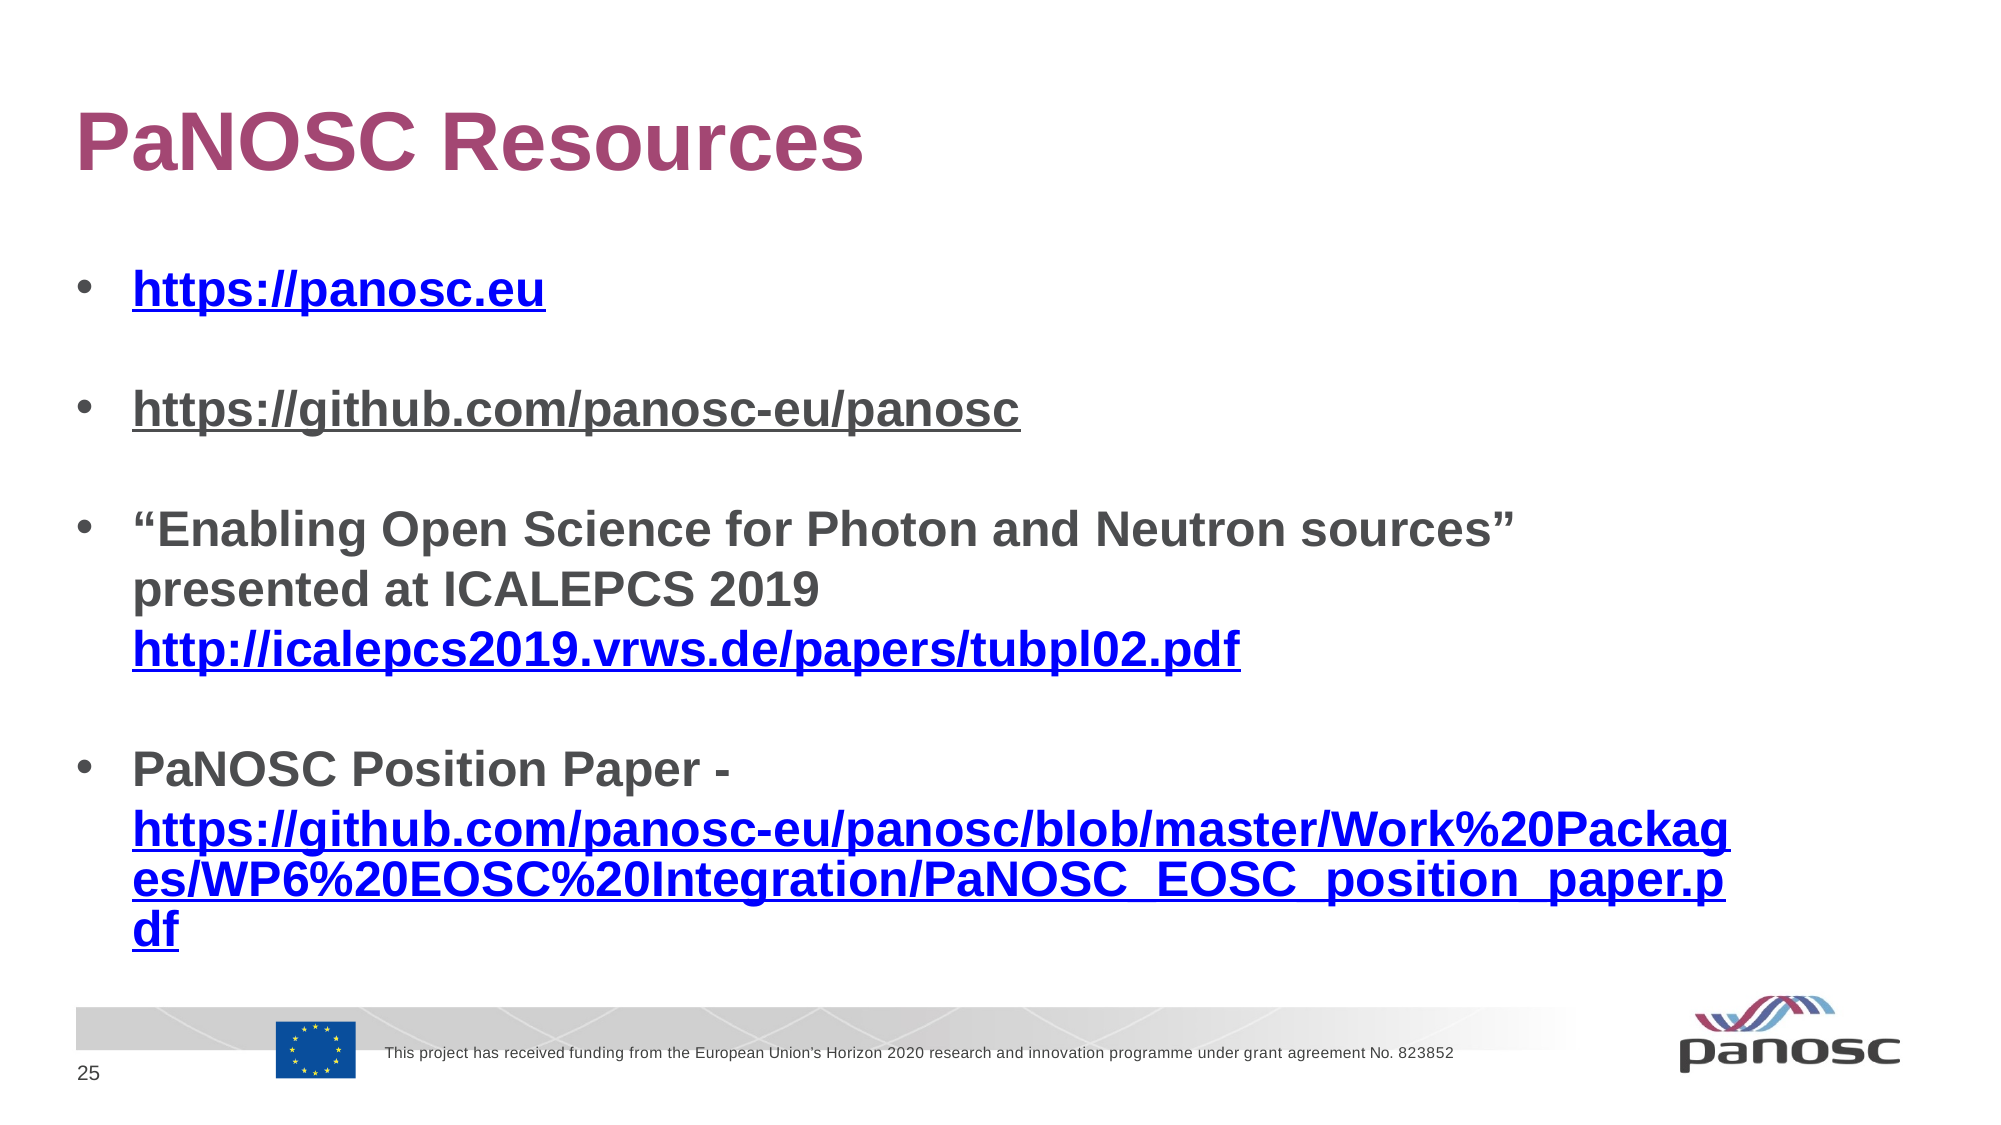

# PaNOSC Resources

https://panosc.eu

https://github.com/panosc-eu/panosc

“Enabling Open Science for Photon and Neutron sources”
presented at ICALEPCS 2019 http://icalepcs2019.vrws.de/papers/tubpl02.pdf

PaNOSC Position Paper - https://github.com/panosc-eu/panosc/blob/master/Work%20Packages/WP6%20EOSC%20Integration/PaNOSC_EOSC_position_paper.pdf

This project has received funding from the European Union’s Horizon 2020 research and innovation programme under grant agreement No. 823852